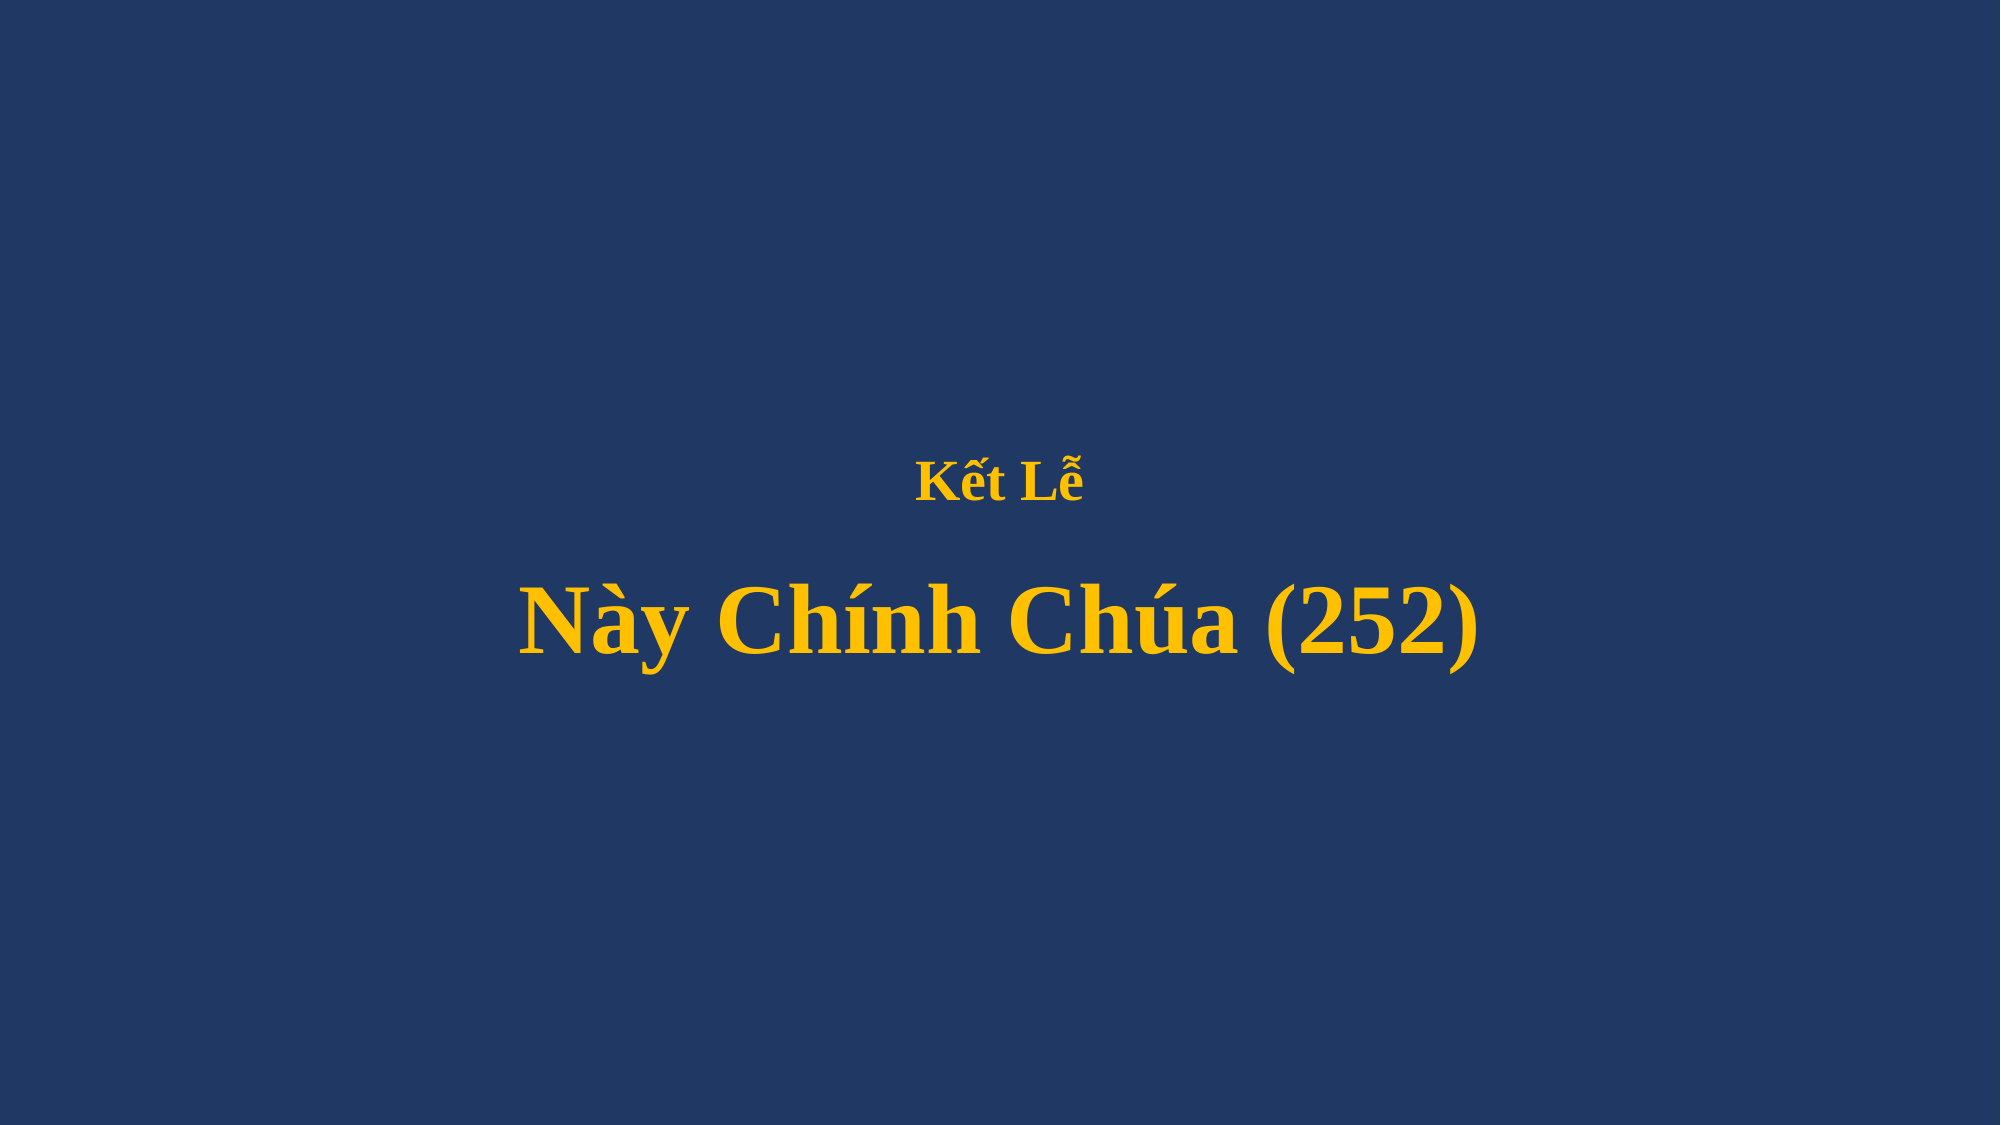

# Kết Lễ Này Chính Chúa (252)